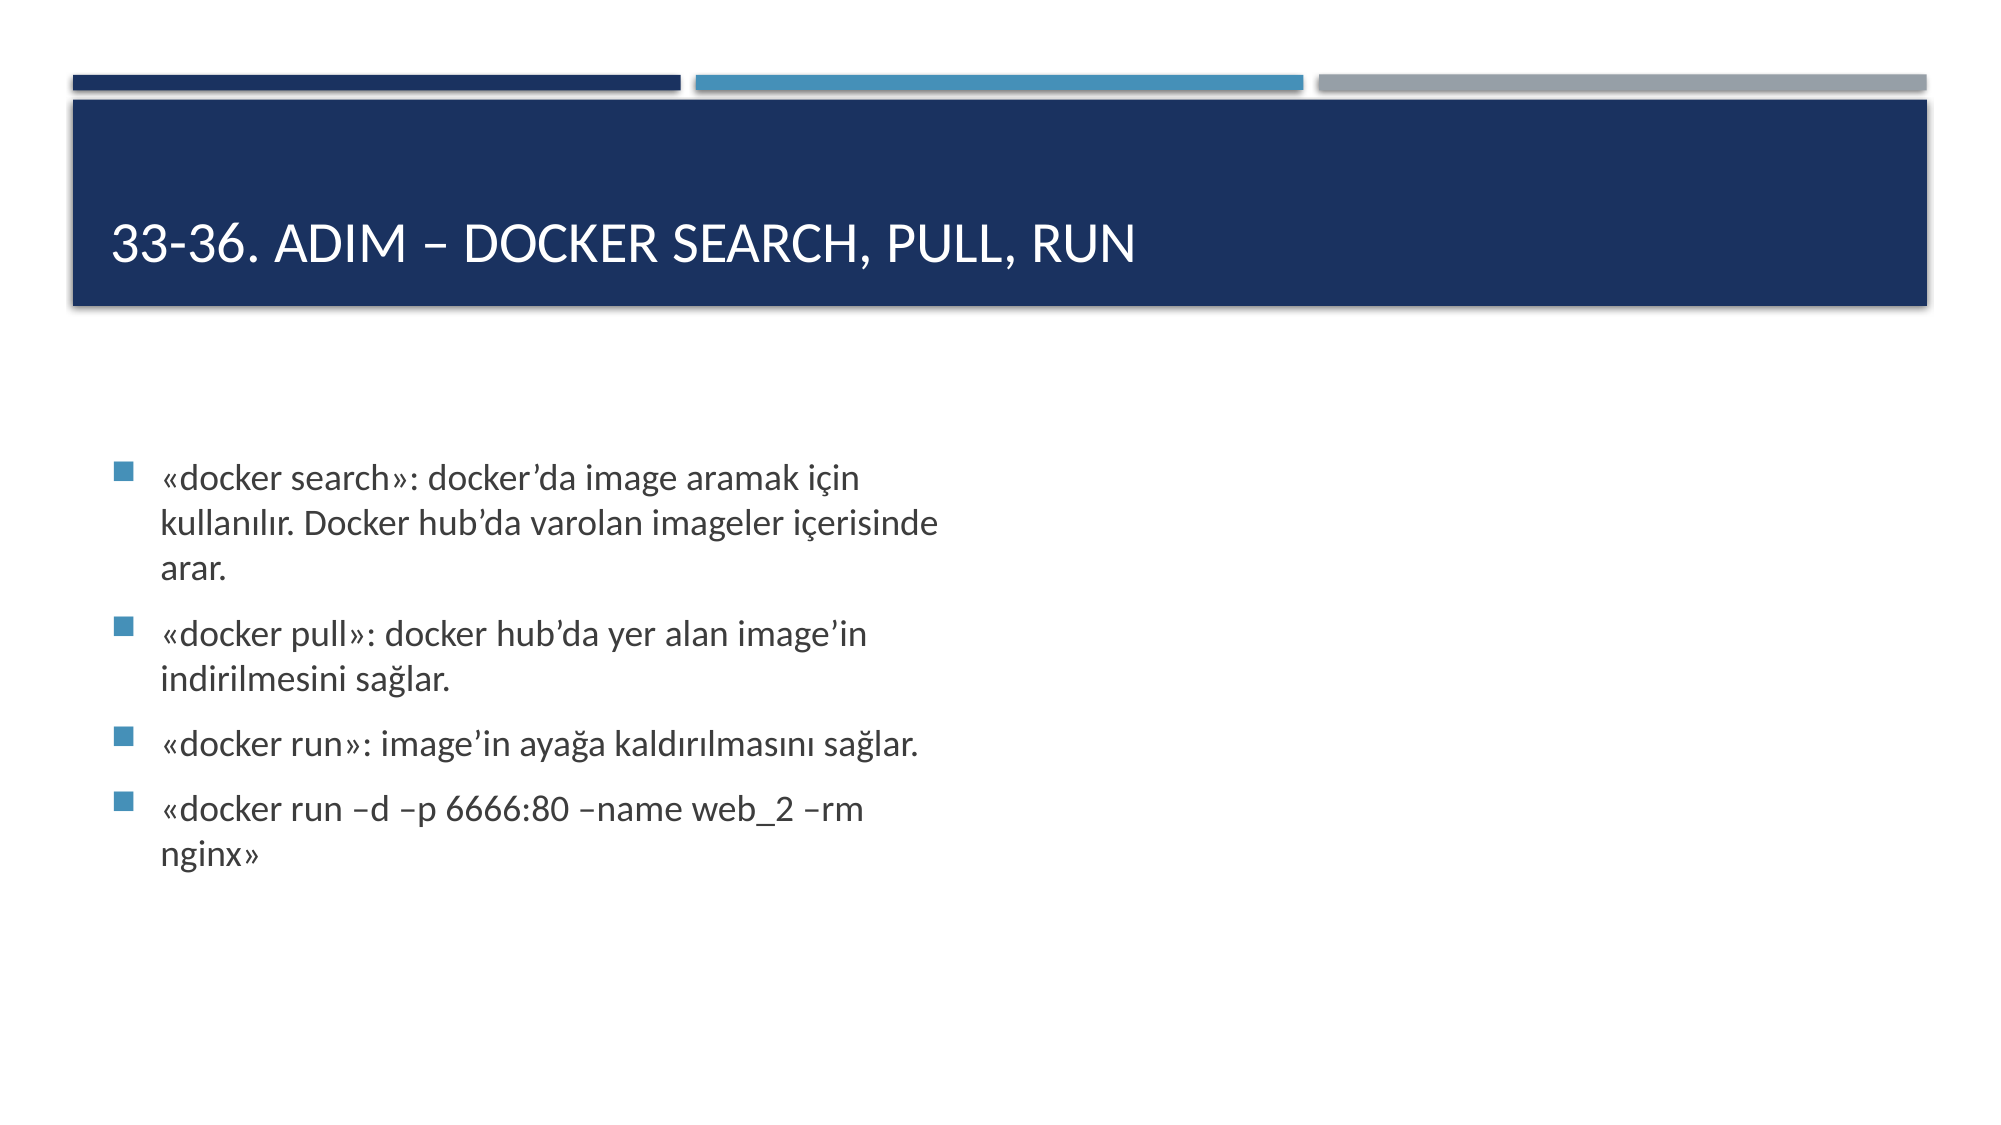

# 33-36. adım – docker search, pull, run
«docker search»: docker’da image aramak için kullanılır. Docker hub’da varolan imageler içerisinde arar.
«docker pull»: docker hub’da yer alan image’in indirilmesini sağlar.
«docker run»: image’in ayağa kaldırılmasını sağlar.
«docker run –d –p 6666:80 –name web_2 –rm nginx»